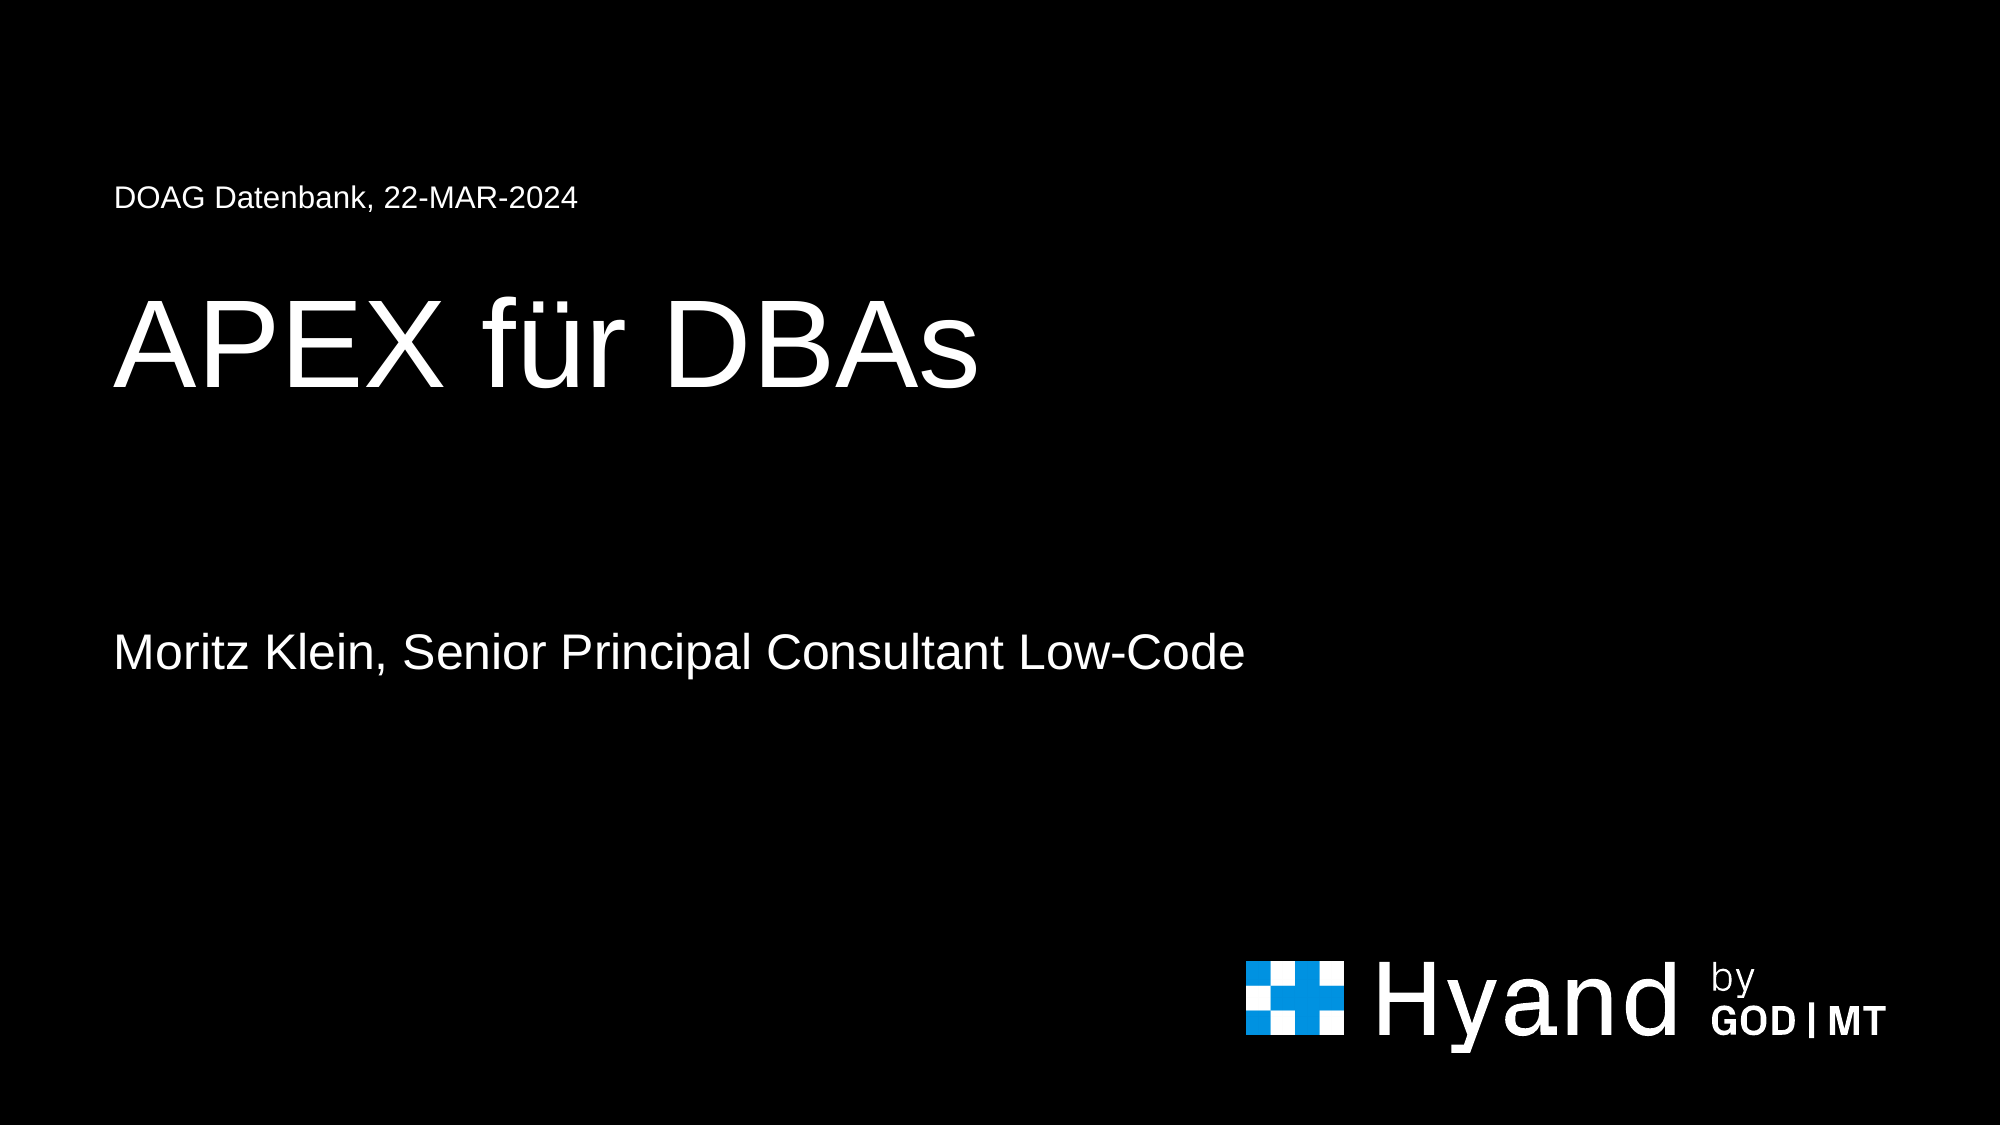

DOAG Datenbank, 22-MAR-2024
# APEX für DBAs
Moritz Klein, Senior Principal Consultant Low-Code